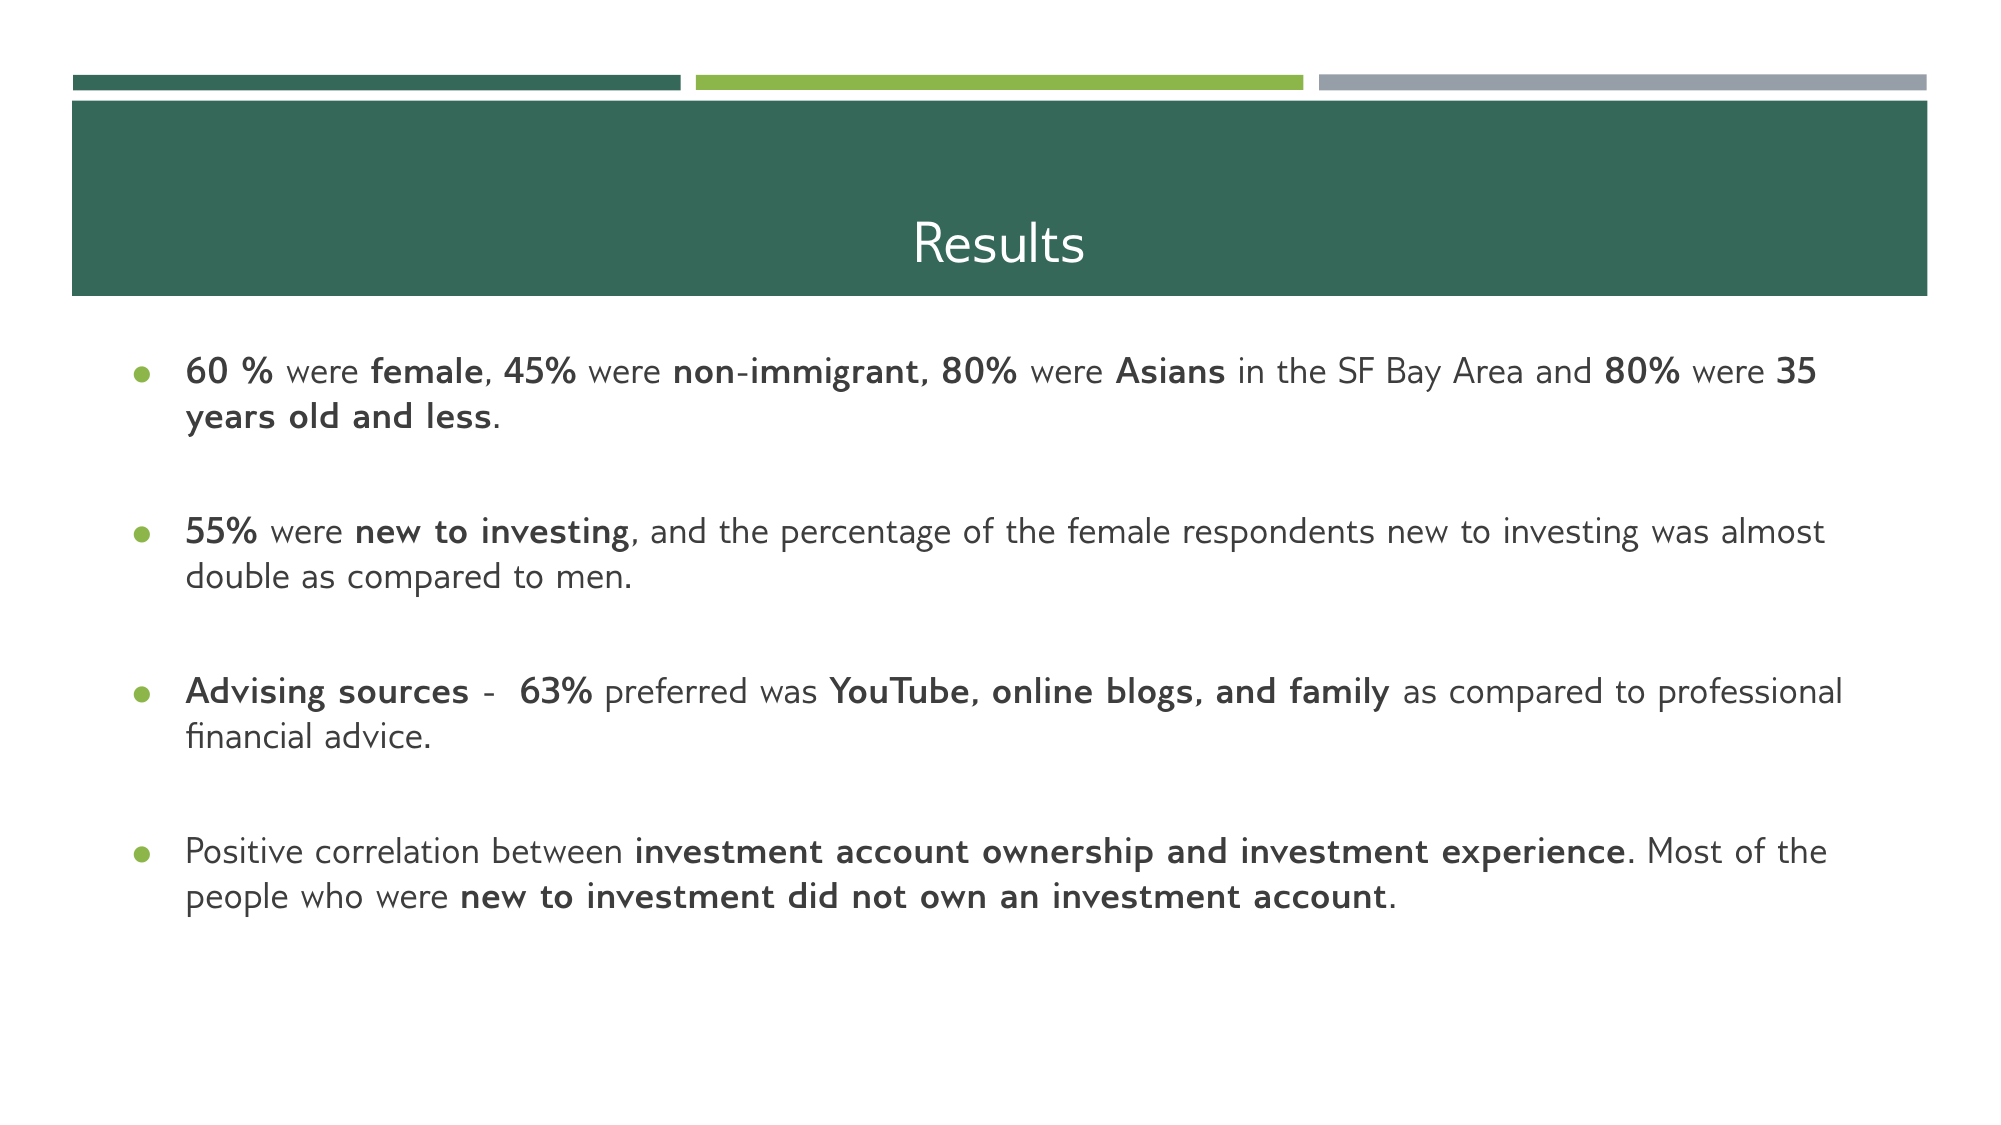

# Results
60 % were female, 45% were non-immigrant, 80% were Asians in the SF Bay Area and 80% were 35 years old and less.

55% were new to investing, and the percentage of the female respondents new to investing was almost double as compared to men.

Advising sources -  63% preferred was YouTube, online blogs, and family as compared to professional financial advice.

Positive correlation between investment account ownership and investment experience. Most of the people who were new to investment did not own an investment account.